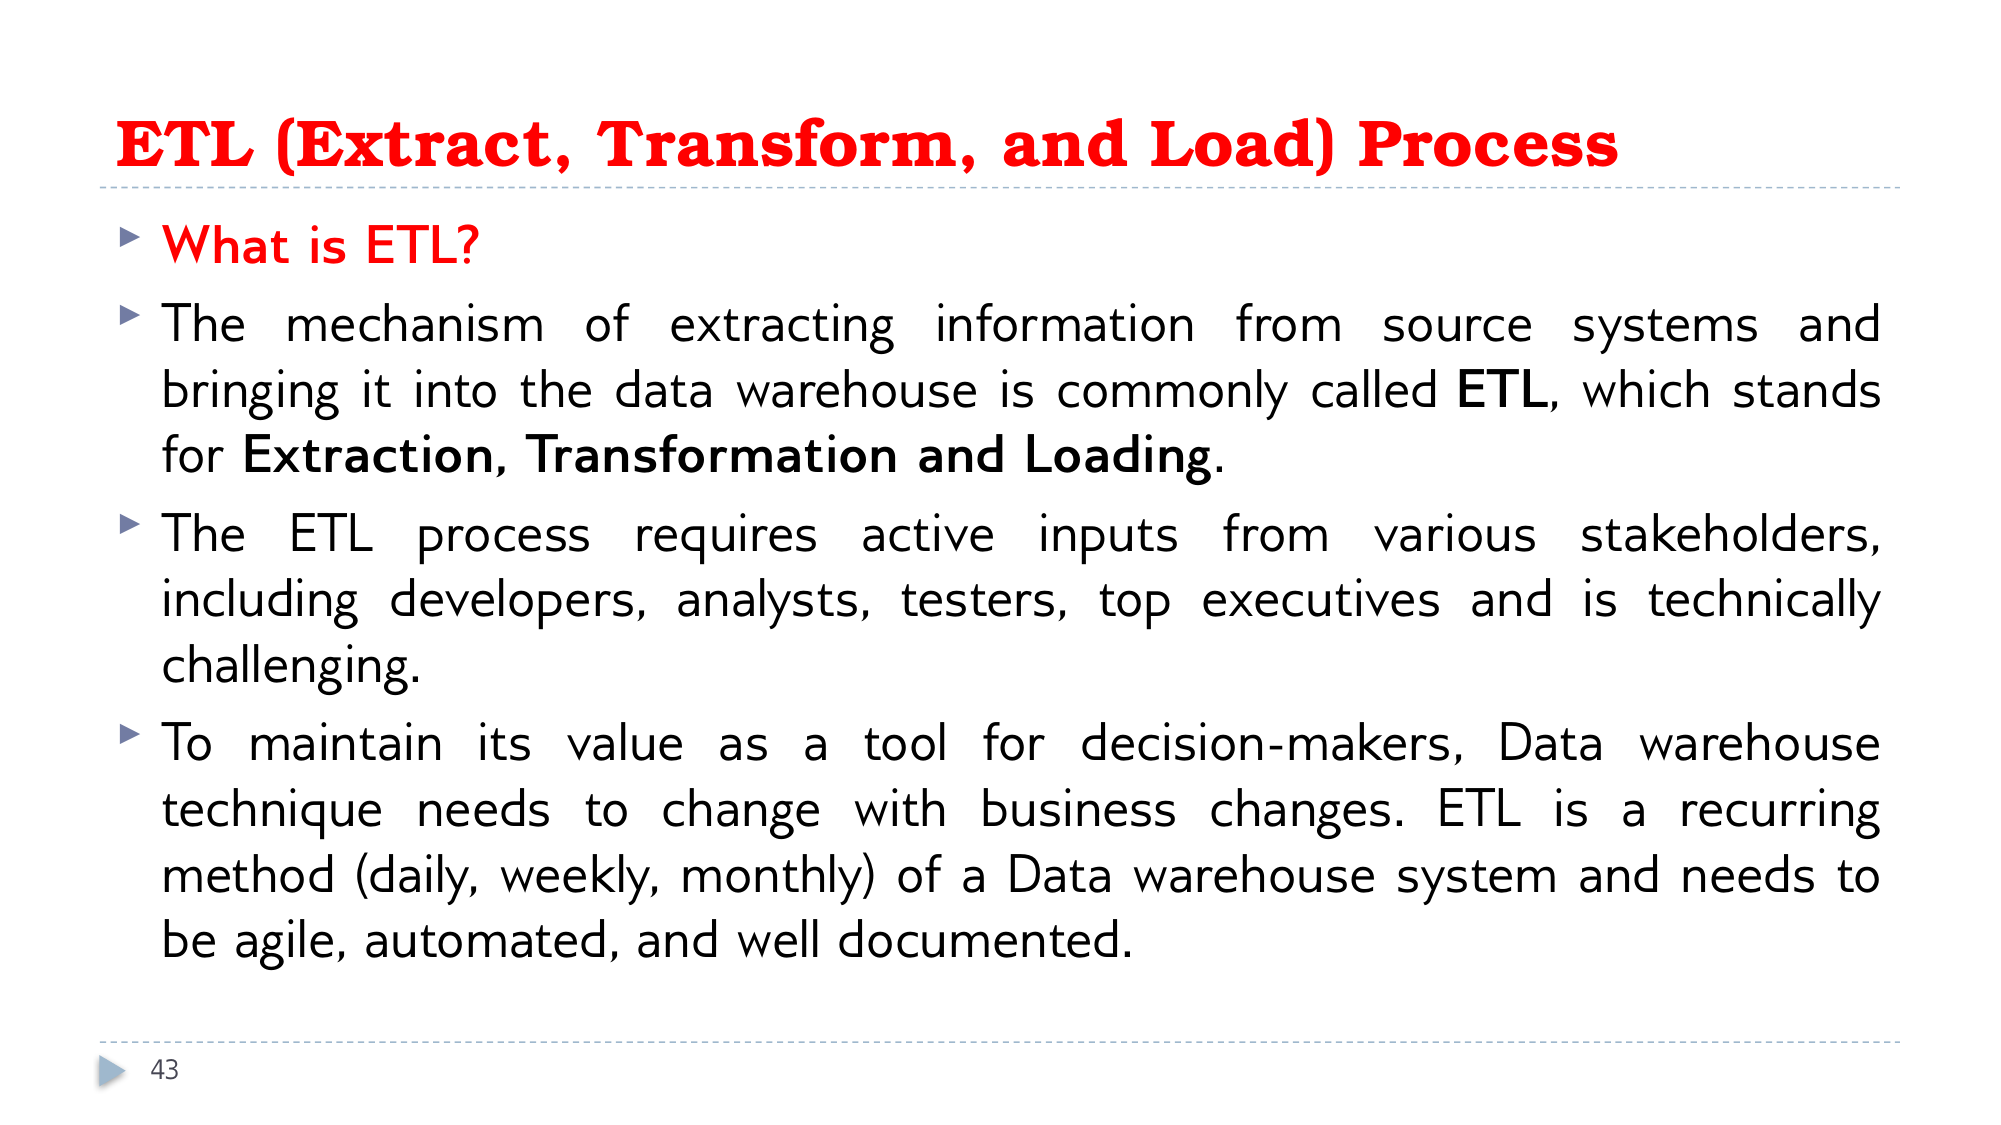

# ETL (Extract, Transform, and Load) Process
What is ETL?
The mechanism of extracting information from source systems and bringing it into the data warehouse is commonly called ETL, which stands for Extraction, Transformation and Loading.
The ETL process requires active inputs from various stakeholders, including developers, analysts, testers, top executives and is technically challenging.
To maintain its value as a tool for decision-makers, Data warehouse technique needs to change with business changes. ETL is a recurring method (daily, weekly, monthly) of a Data warehouse system and needs to be agile, automated, and well documented.
43